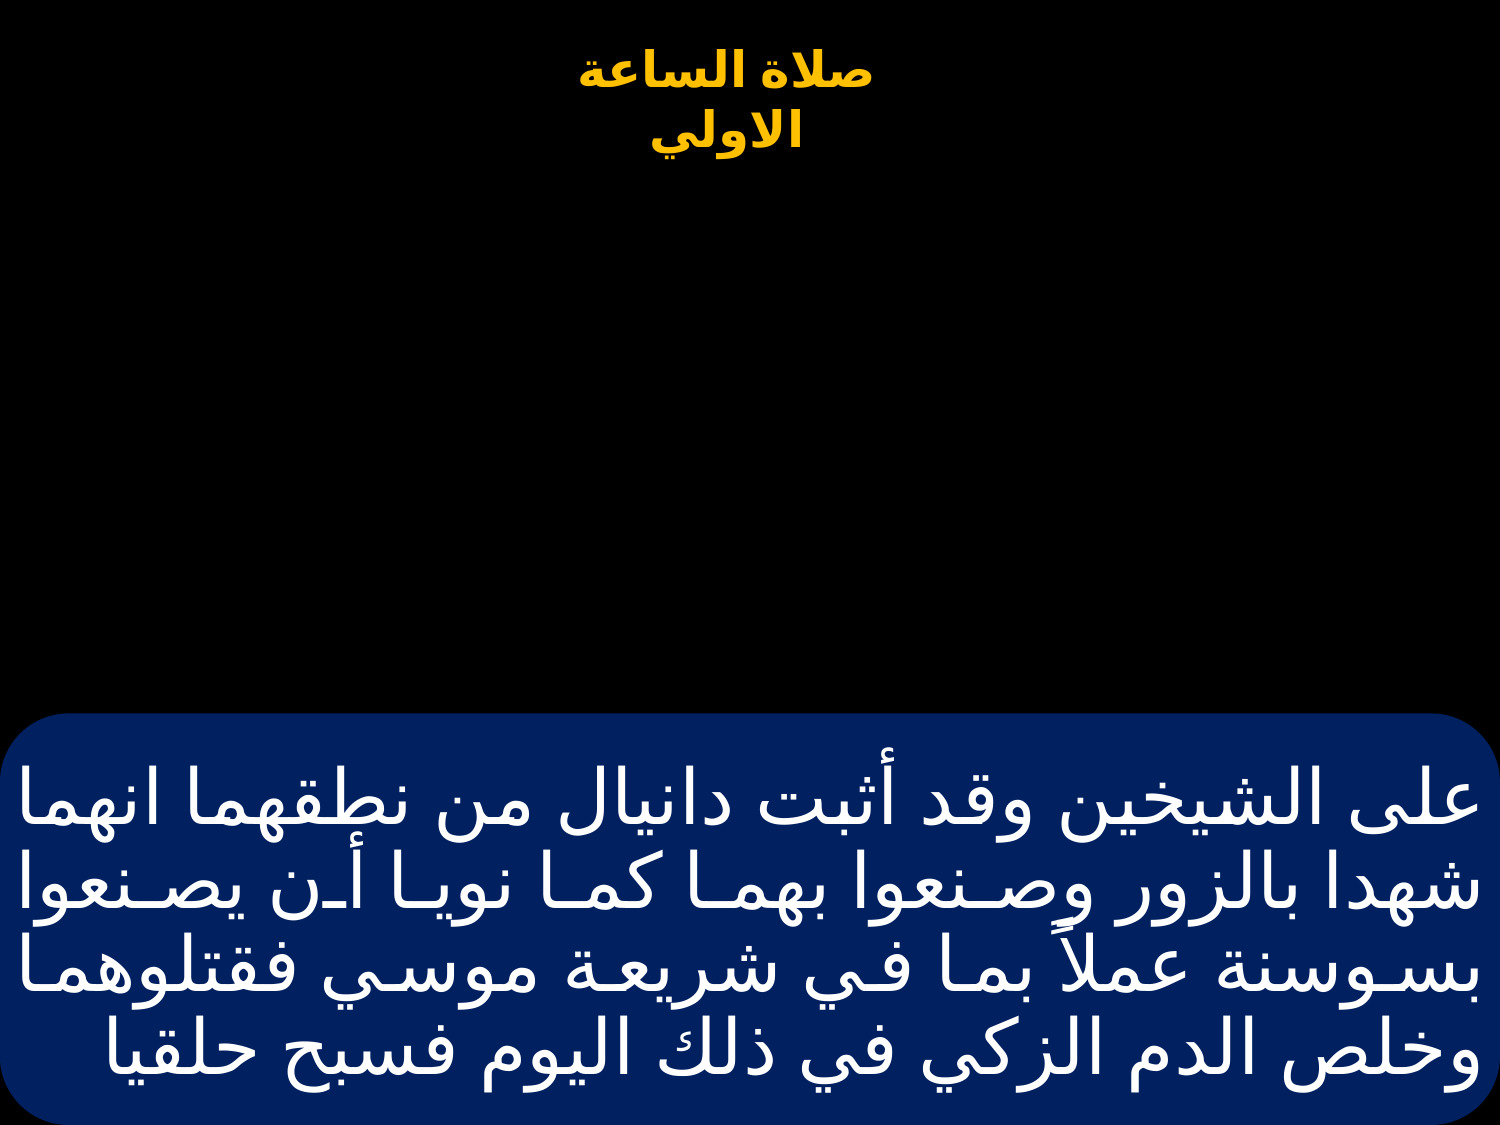

# على الشيخين وقد أثبت دانيال من نطقهما انهما شهدا بالزور وصنعوا بهما كما نويا أن يصنعوا بسوسنة عملاً بما في شريعة موسي فقتلوهما وخلص الدم الزكي في ذلك اليوم فسبح حلقيا